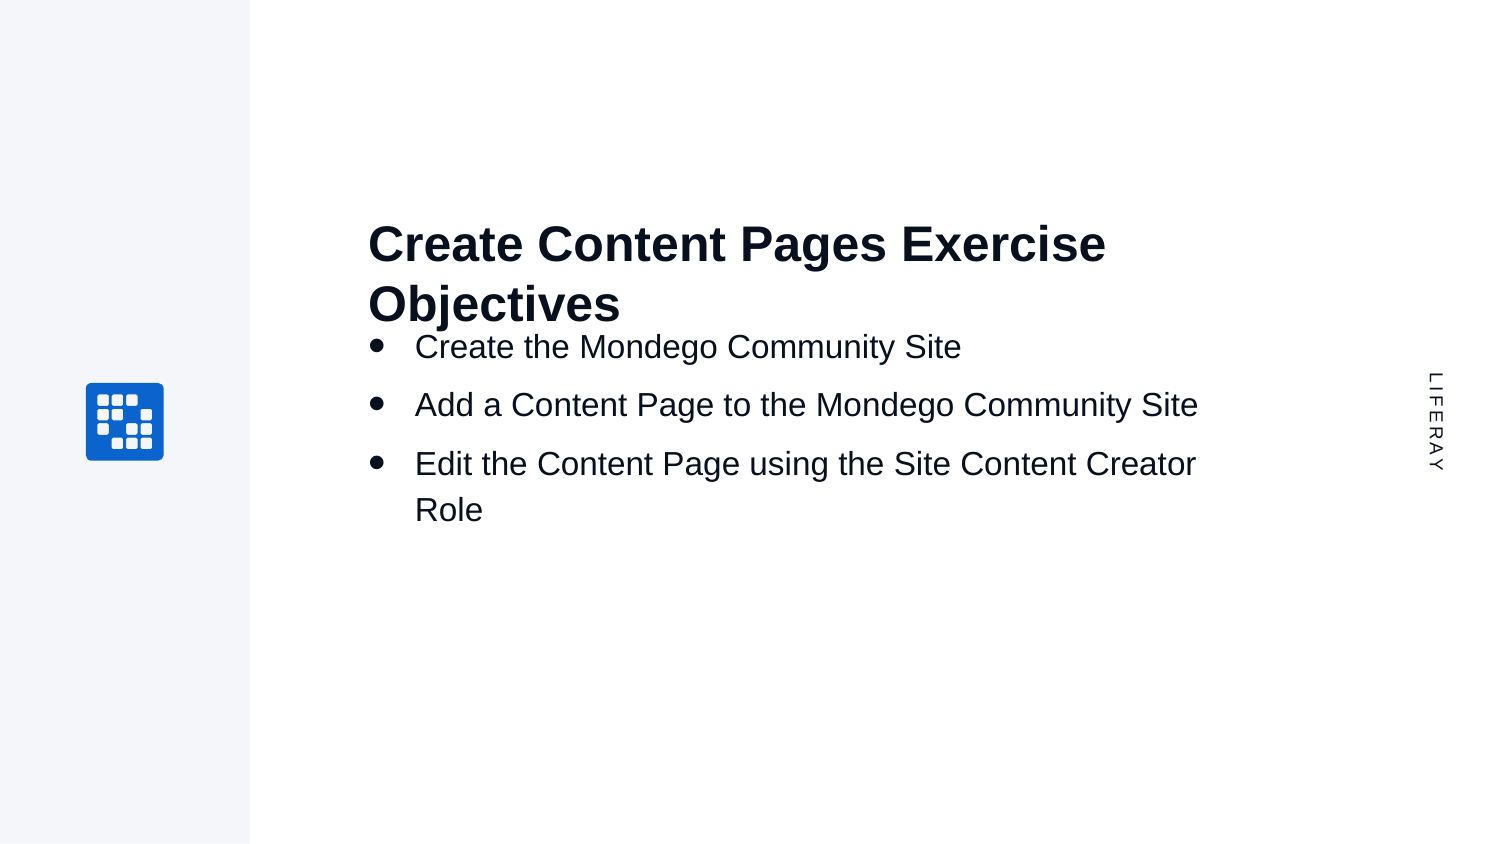

# Create Content Pages Exercise Objectives
Create the Mondego Community Site
Add a Content Page to the Mondego Community Site
Edit the Content Page using the Site Content Creator Role